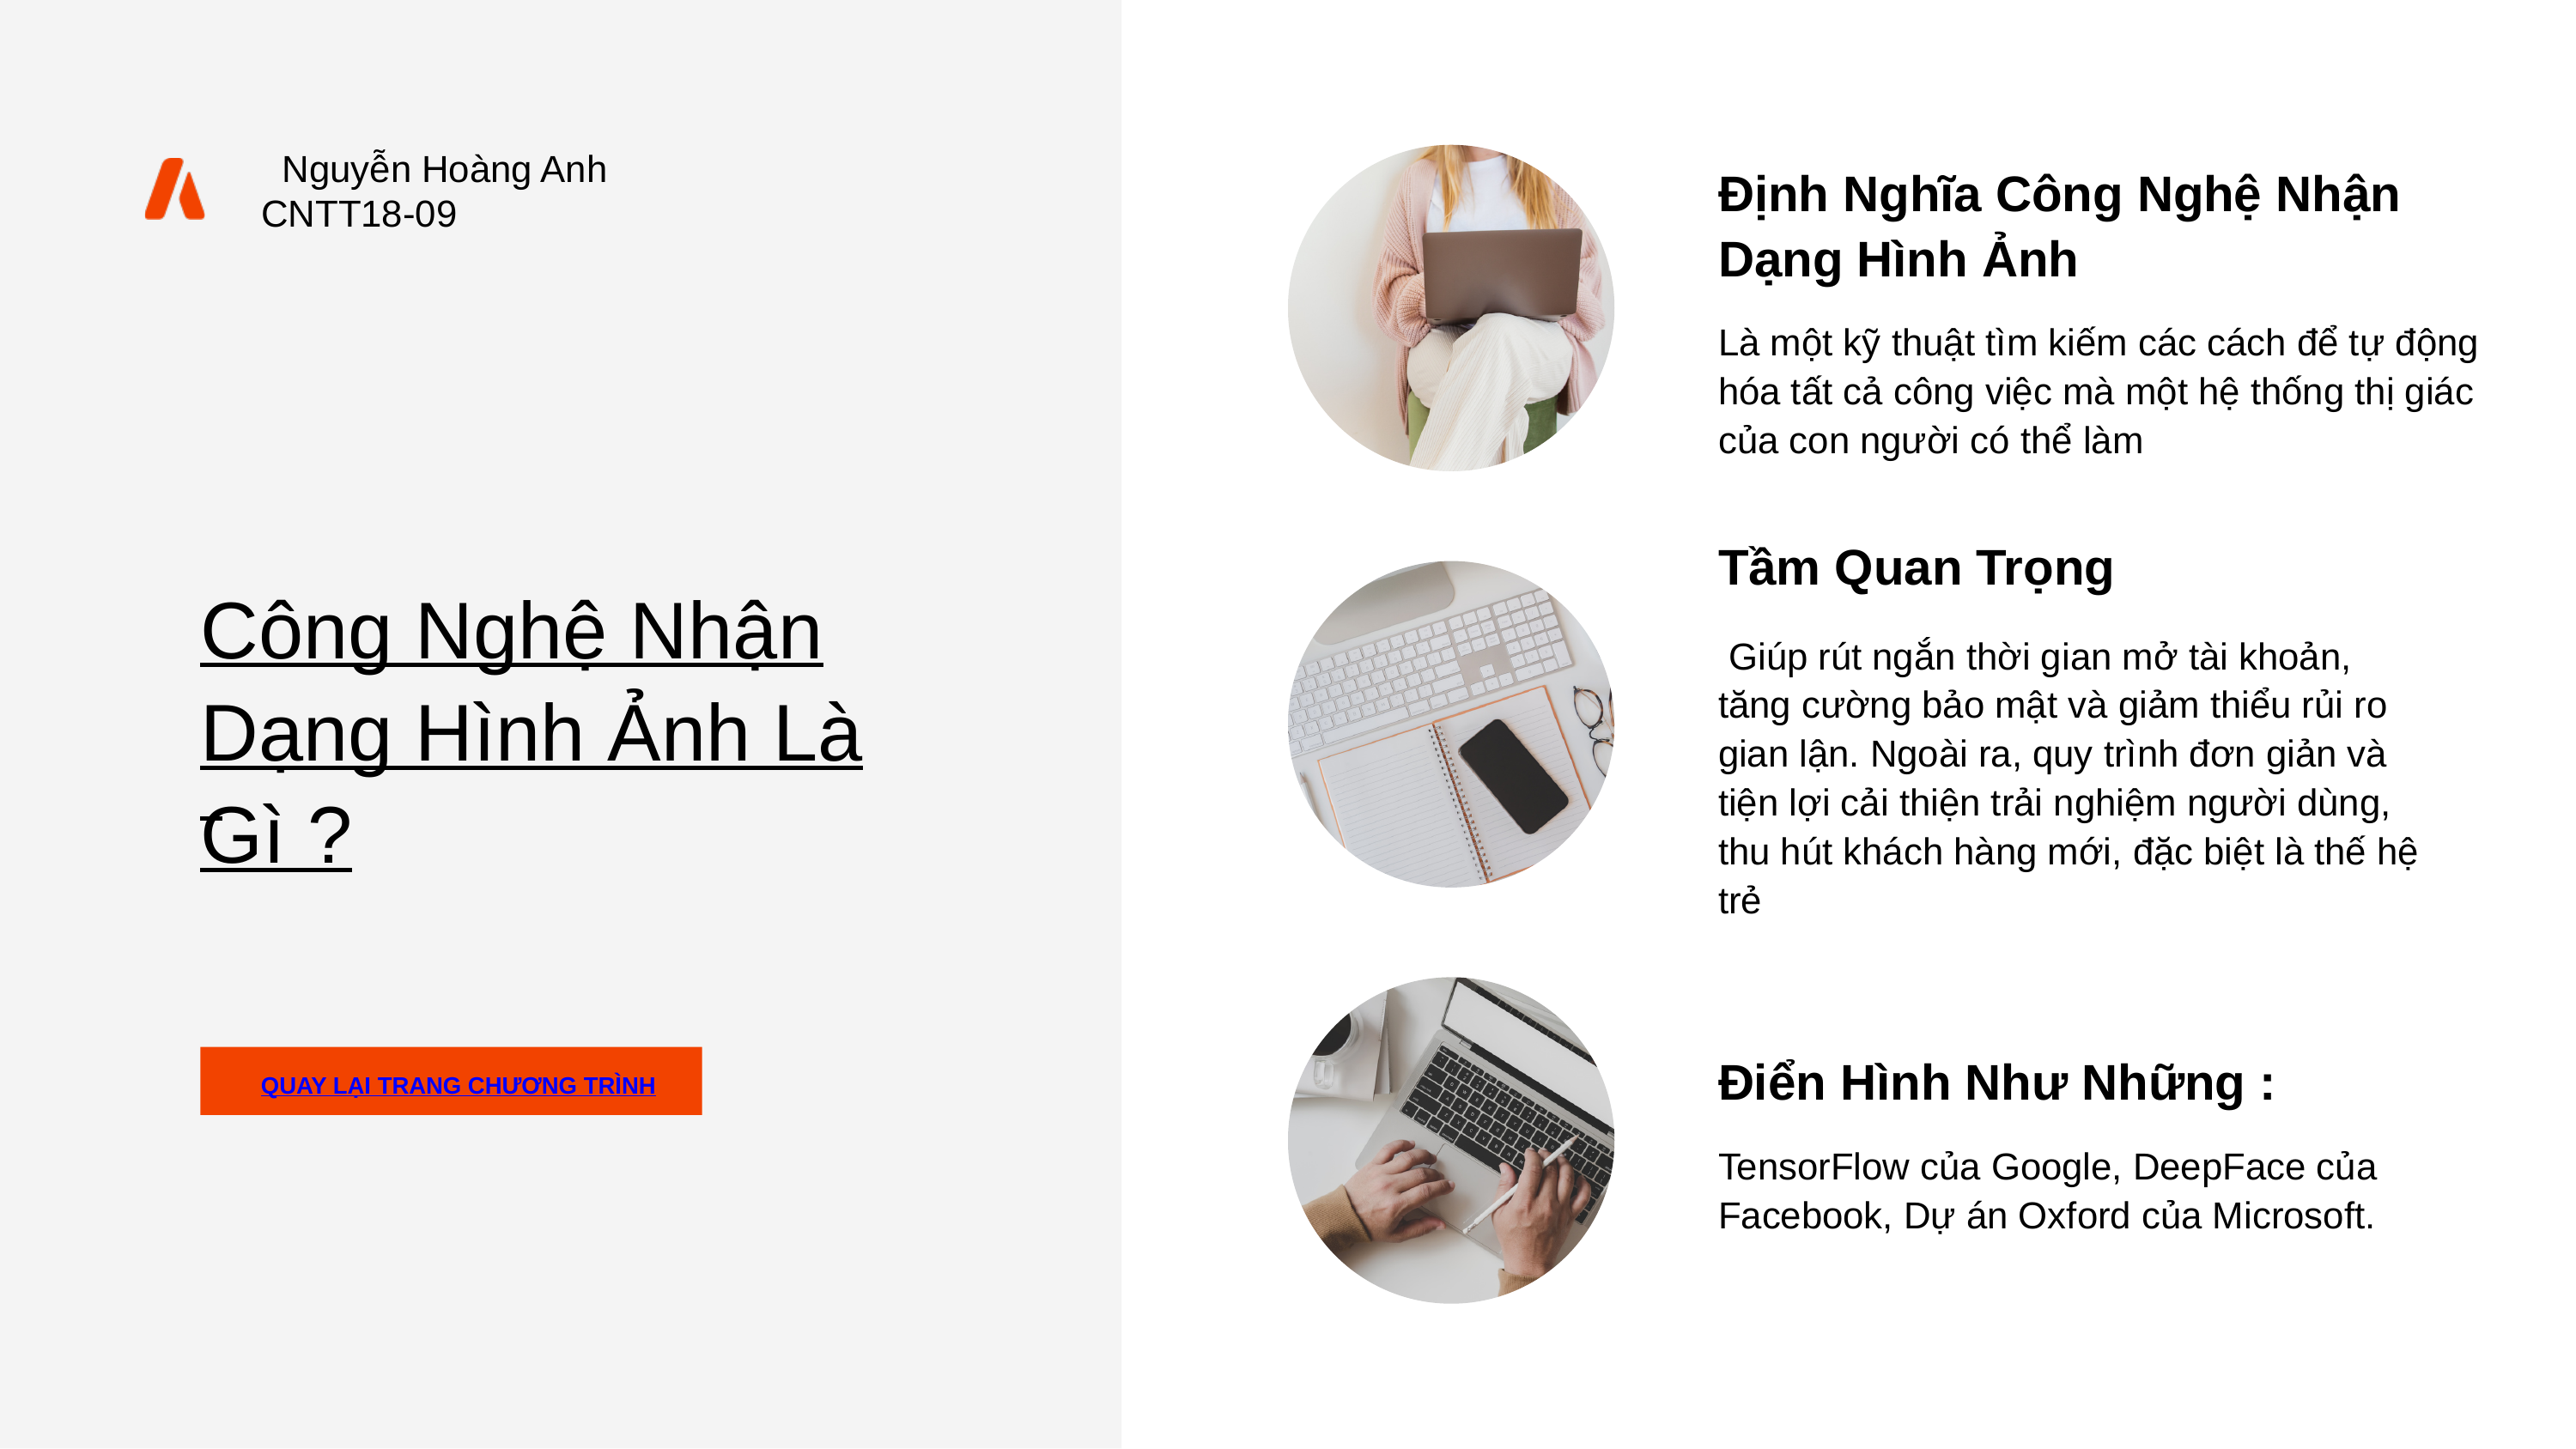

Nguyễn Hoàng Anh
CNTT18-09

Định Nghĩa Công Nghệ Nhận Dạng Hình Ảnh
Là một kỹ thuật tìm kiếm các cách để tự động hóa tất cả công việc mà một hệ thống thị giác của con người có thể làm
Tầm Quan Trọng
 Giúp rút ngắn thời gian mở tài khoản, tăng cường bảo mật và giảm thiểu rủi ro gian lận. Ngoài ra, quy trình đơn giản và tiện lợi cải thiện trải nghiệm người dùng, thu hút khách hàng mới, đặc biệt là thế hệ trẻ

Công Nghệ Nhận

Dạng Hình Ảnh Là

Gì ?

QUAY LẠI TRANG CHƯƠNG TRÌNH
Điển Hình Như Những :
TensorFlow của Google, DeepFace của Facebook, Dự án Oxford của Microsoft.